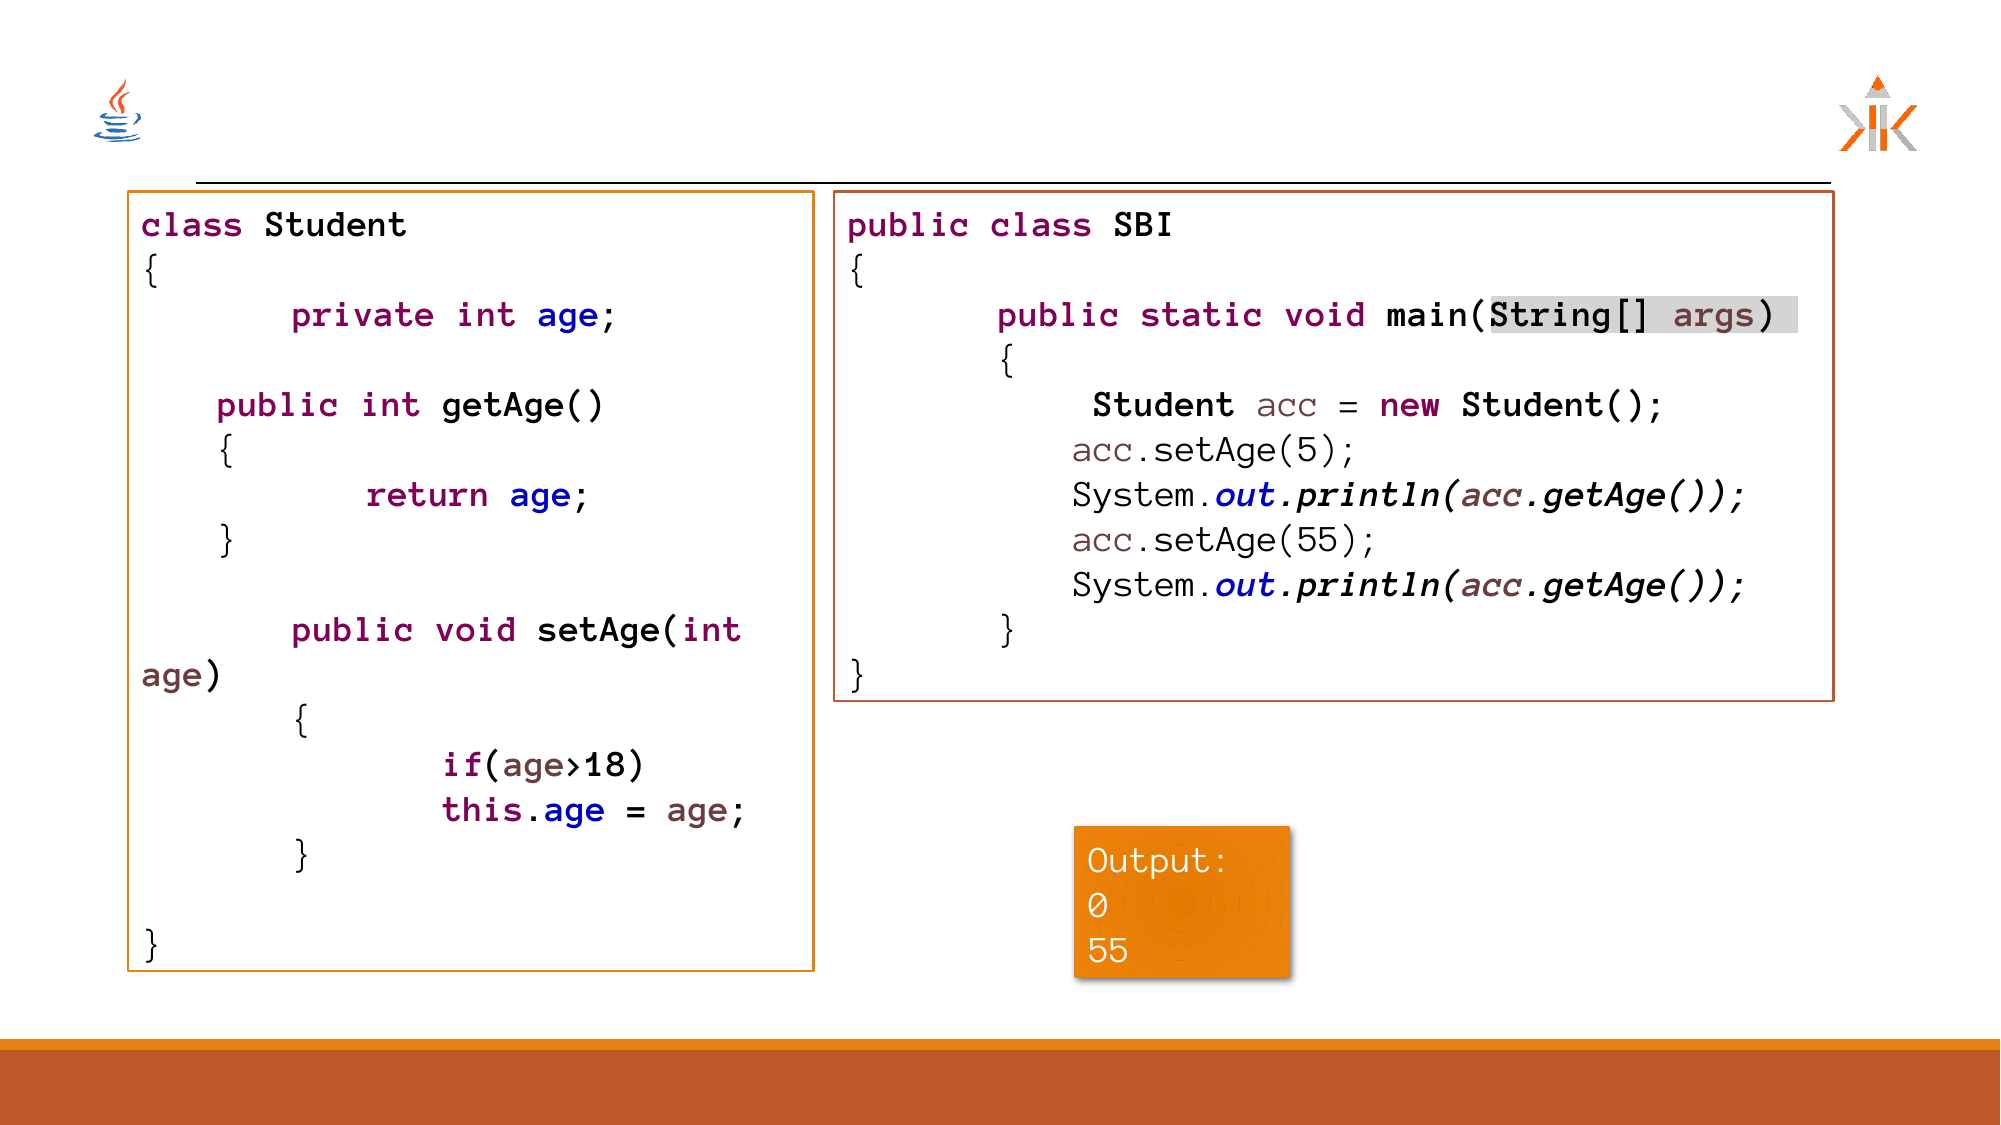

class Student
{
	private int age;

public int getAge()
{
	return age;
}

	public void setAge(int age)
	{
		if(age>18)
		this.age = age;
	}

}
public class SBI
{
	public static void main(String[] args)
	{
	 Student acc = new Student();
	acc.setAge(5);
	System.out.println(acc.getAge());
	acc.setAge(55);
	System.out.println(acc.getAge());
	}
}
Output:
0
55